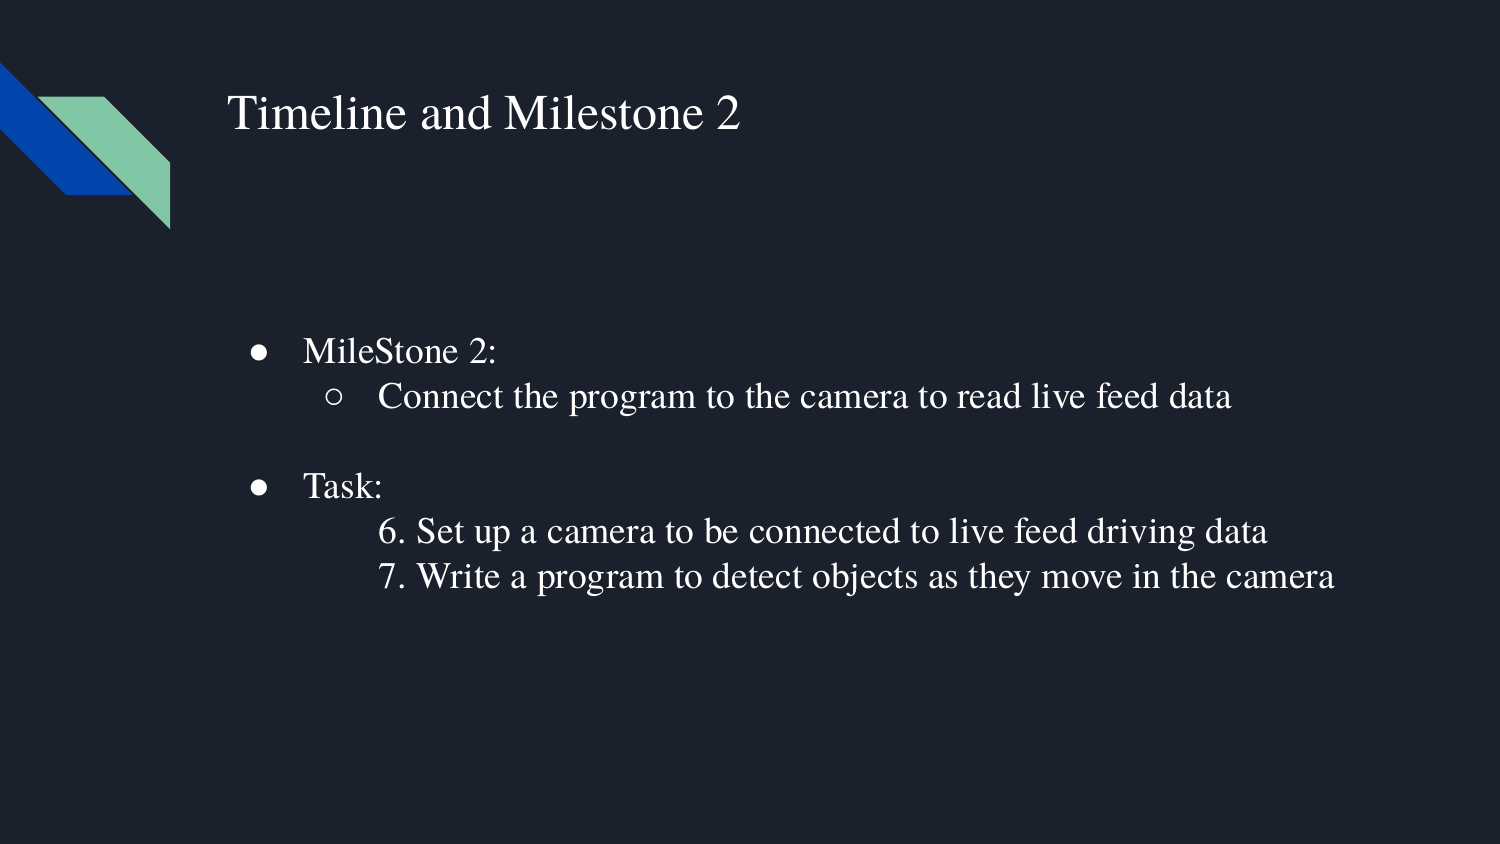

# Timeline and Milestone 2
MileStone 2:
Connect the program to the camera to read live feed data

Task:
  	6. Set up a camera to be connected to live feed driving data
  	7. Write a program to detect objects as they move in the camera